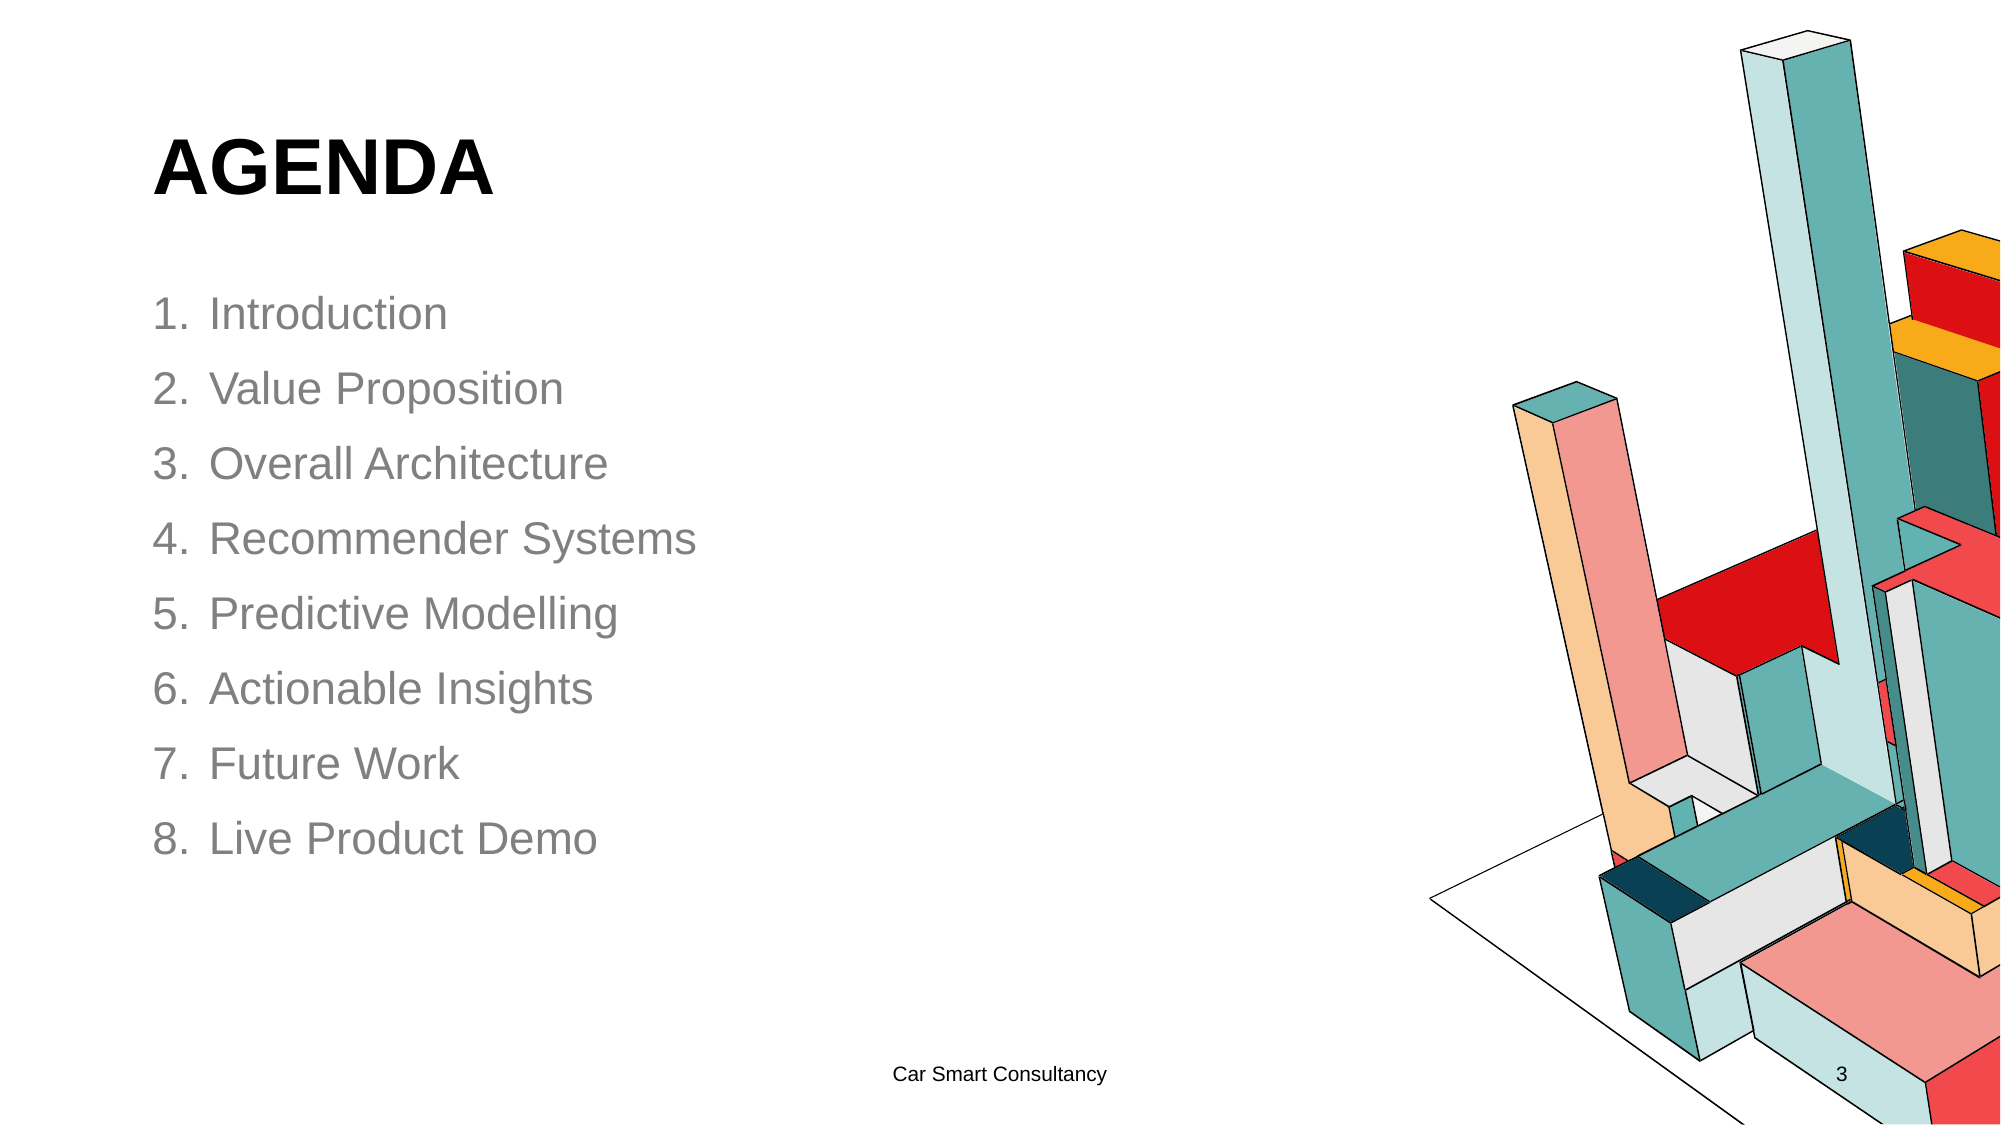

# Agenda
Introduction
Value Proposition
Overall Architecture
Recommender Systems
Predictive Modelling
Actionable Insights
Future Work
Live Product Demo

Car Smart Consultancy
3